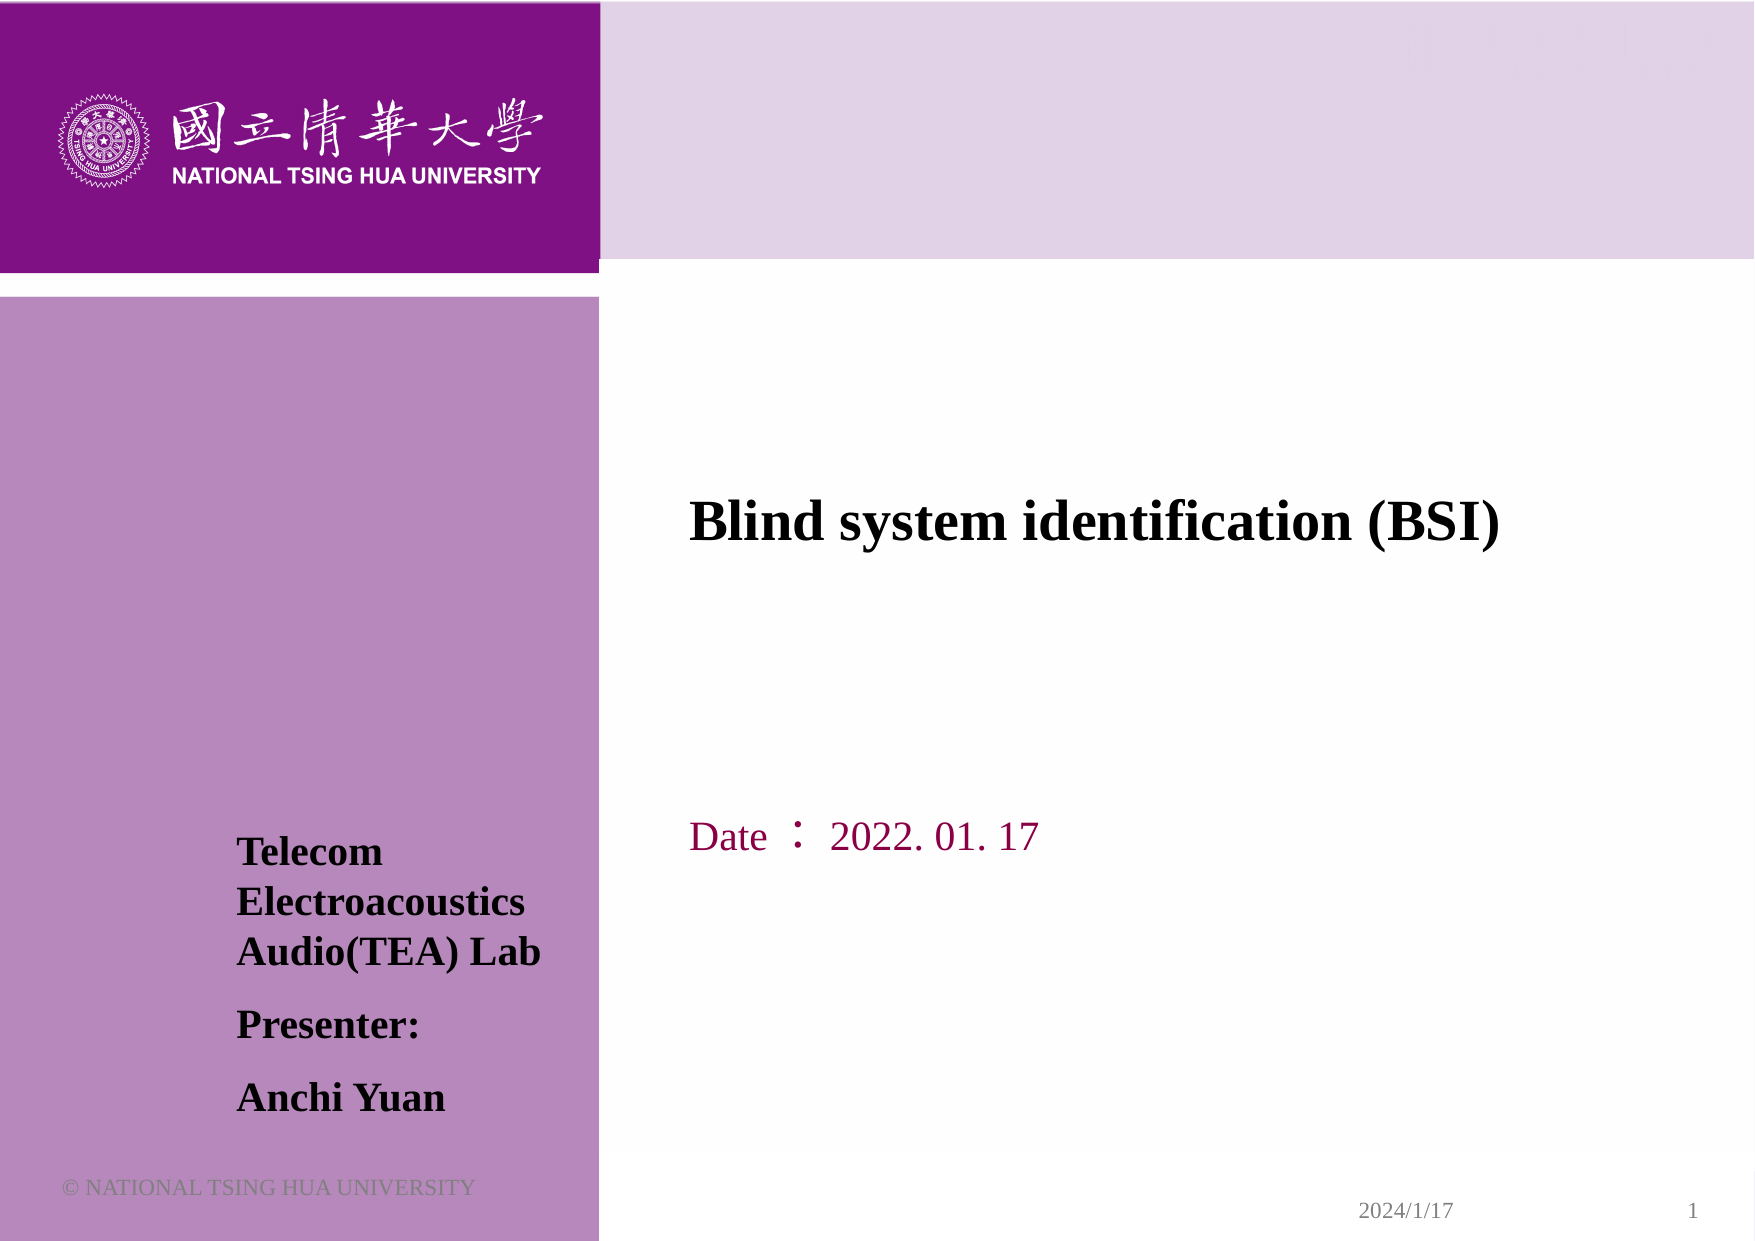

# Blind system identification (BSI) Date：2022. 01. 17
Telecom Electroacoustics Audio(TEA) Lab
Presenter:
Anchi Yuan
© NATIONAL TSING HUA UNIVERSITY
2024/1/17
1